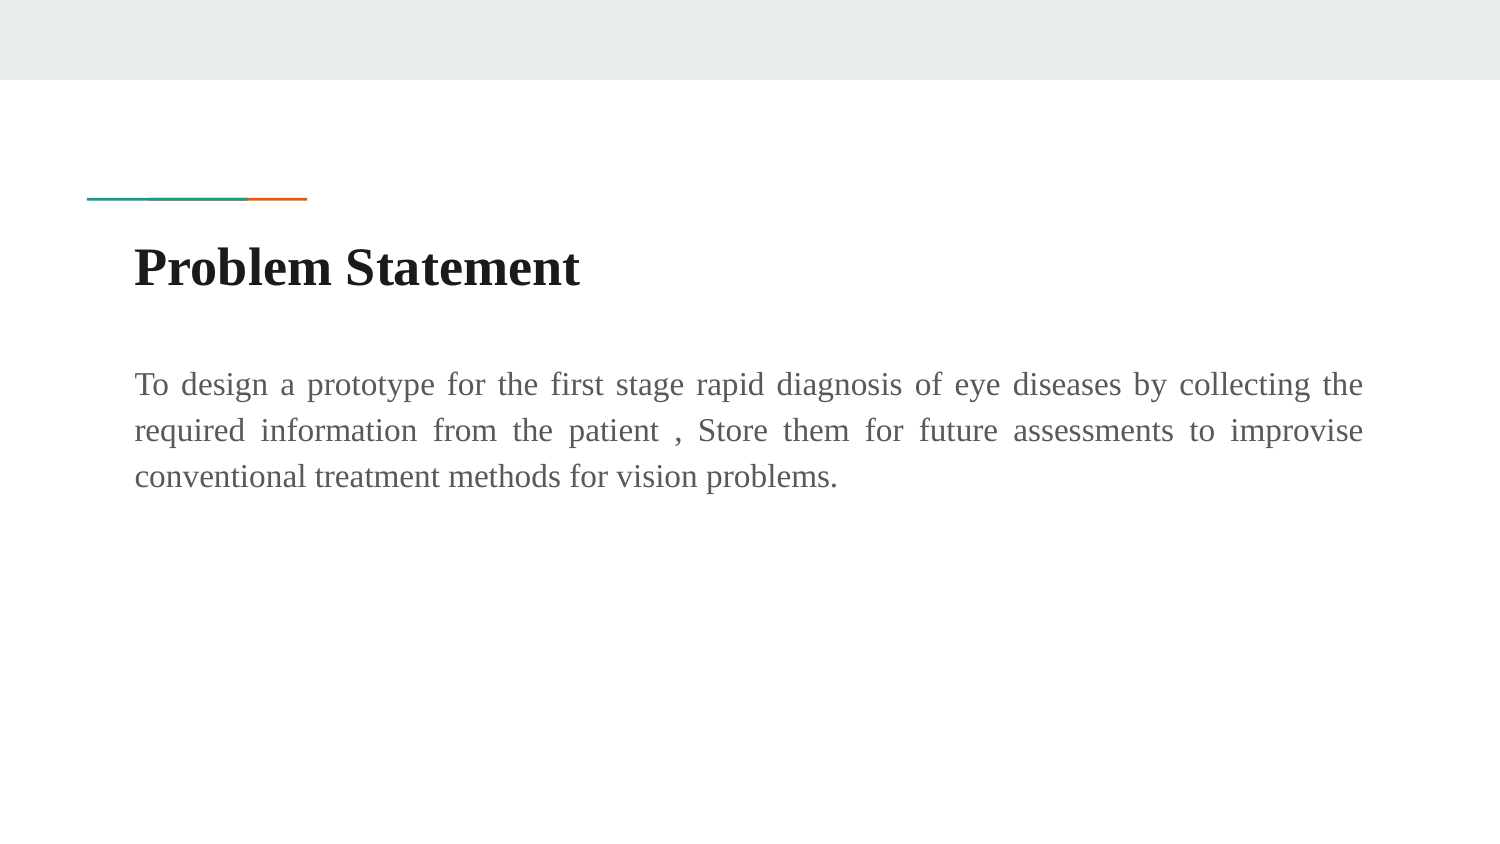

# Problem Statement
To design a prototype for the first stage rapid diagnosis of eye diseases by collecting the required information from the patient , Store them for future assessments to improvise conventional treatment methods for vision problems.